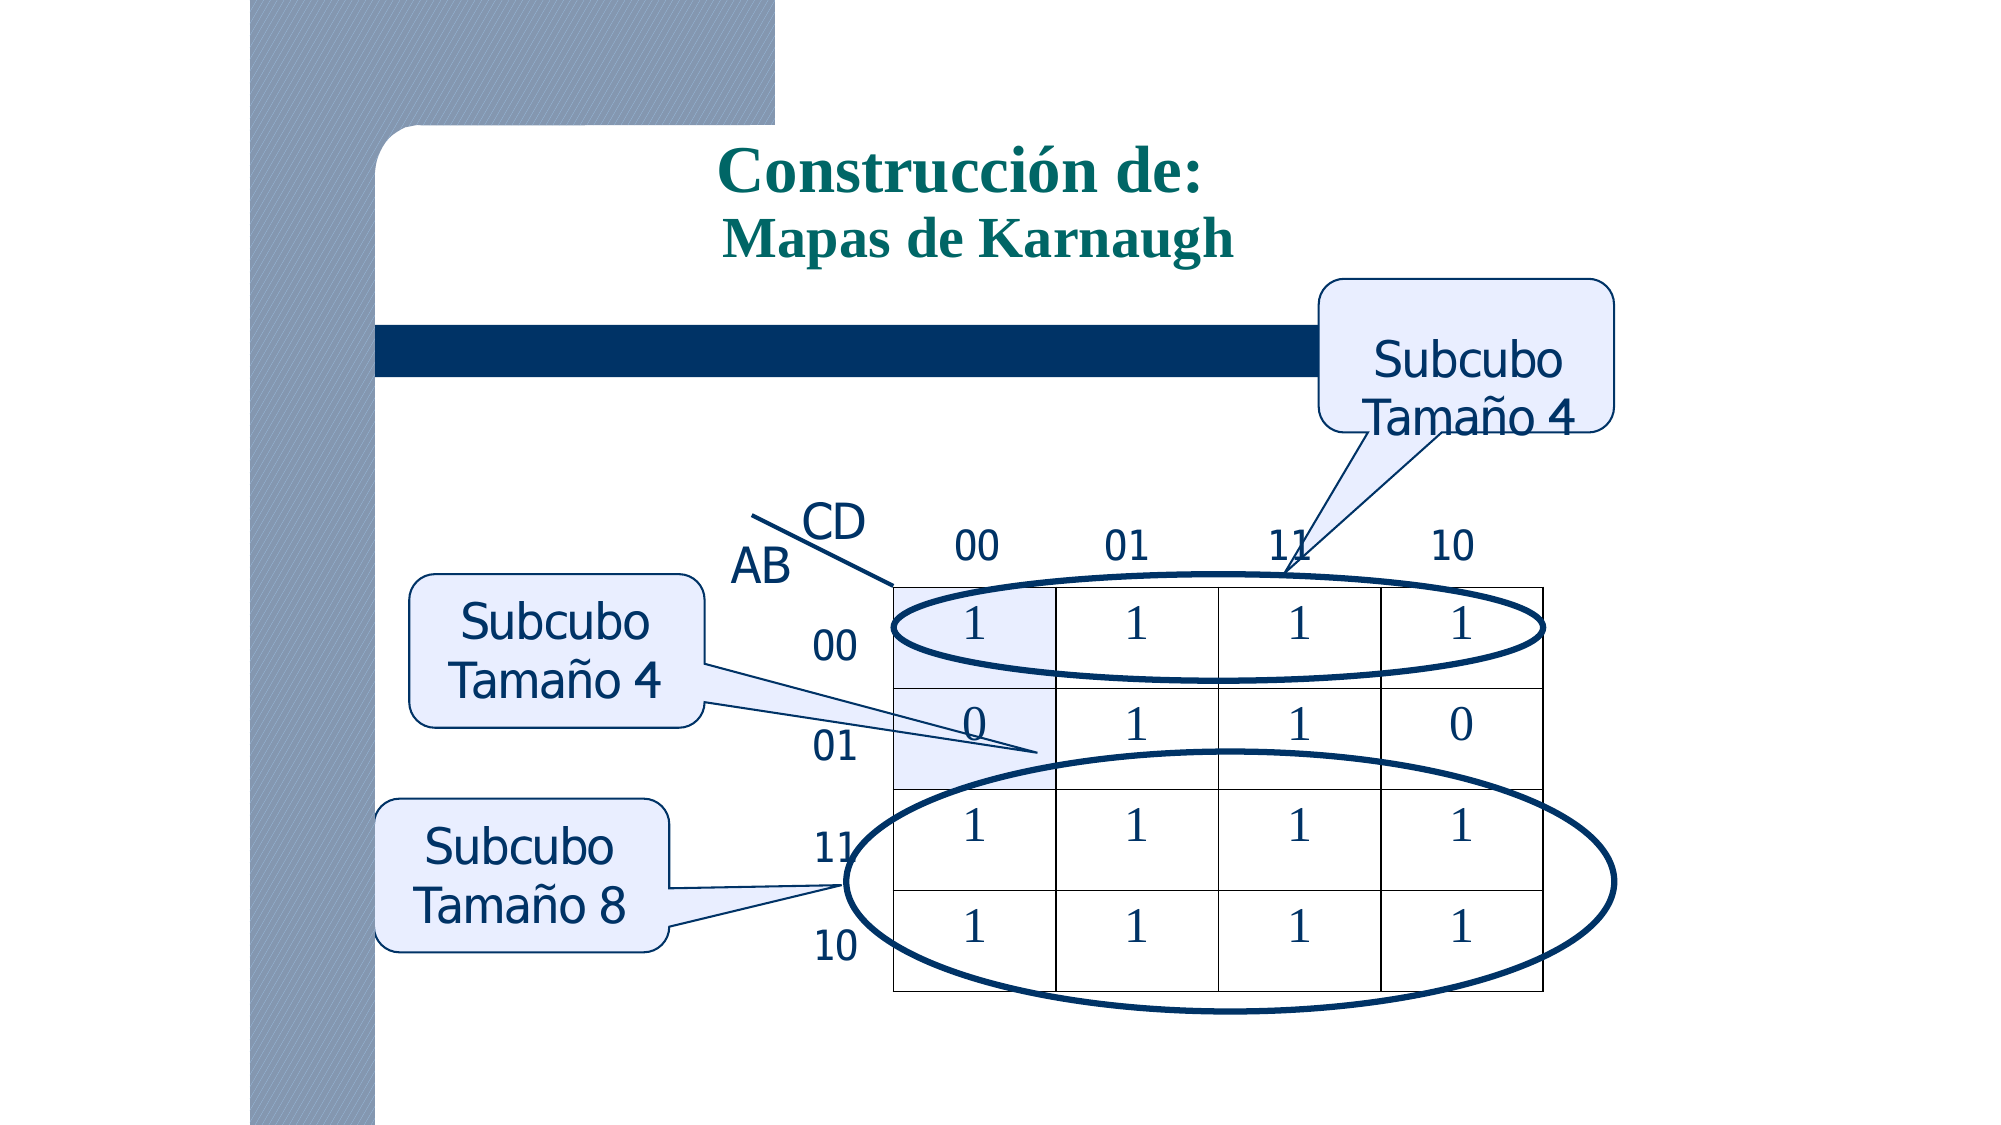

Construcción de:
	Mapas de Karnaugh

			Subcubo
		Tamaño 4

CD

	00

00
01
11
10
AB

| 1 | 1 | 1 | 1 |
| --- | --- | --- | --- |
| 0 | 1 | 1 | 0 |
| 1 | 1 | 1 | 1 |
| 1 | 1 | 1 | 1 |
	Subcubo
Tamaño 4
01

	Subcubo
Tamaño 8
11

10